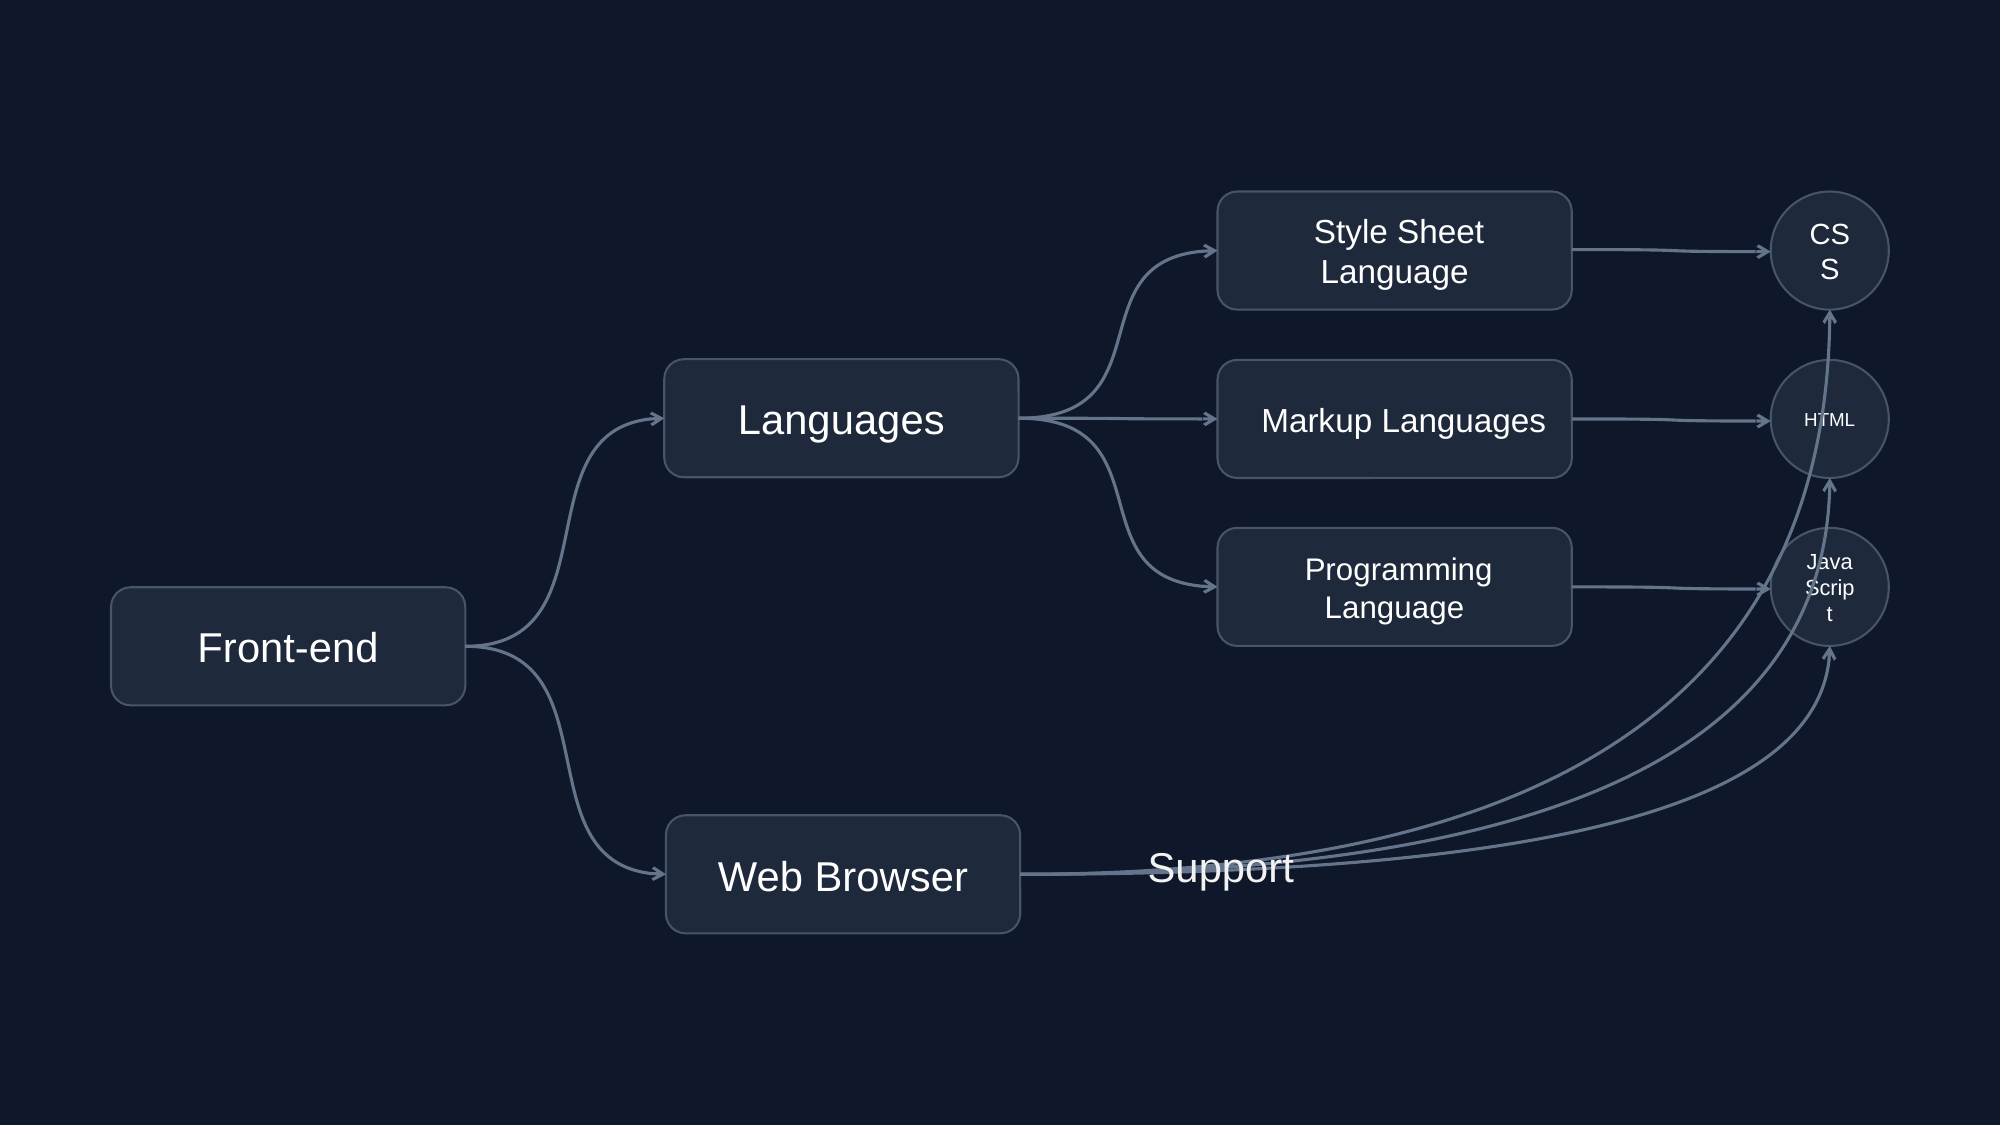

Style Sheet Language
CSS
Languages
  Markup Languages
HTML
 Programming Language
Java Script
Front-end
Web Browser
Support